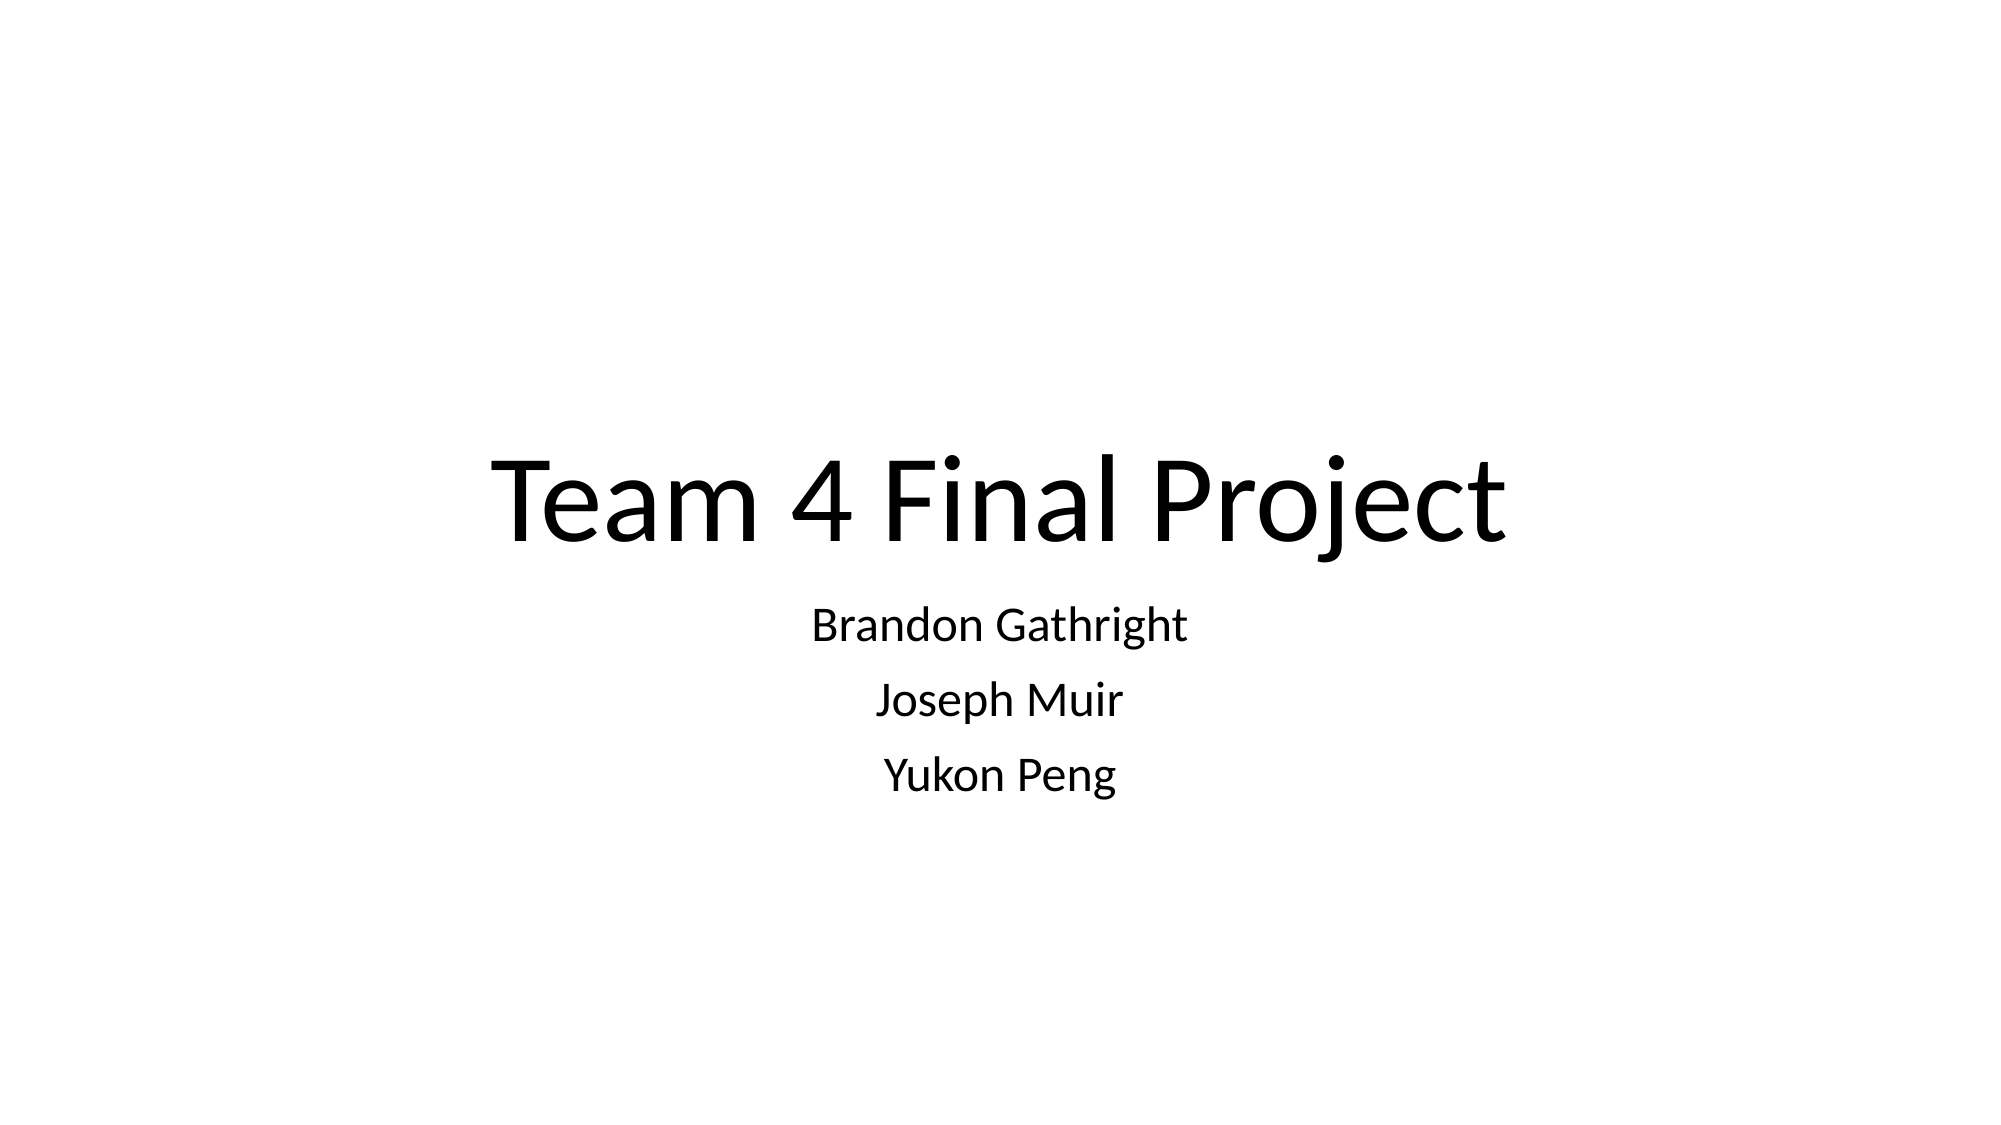

# Team 4 Final Project
Brandon Gathright
Joseph Muir
Yukon Peng